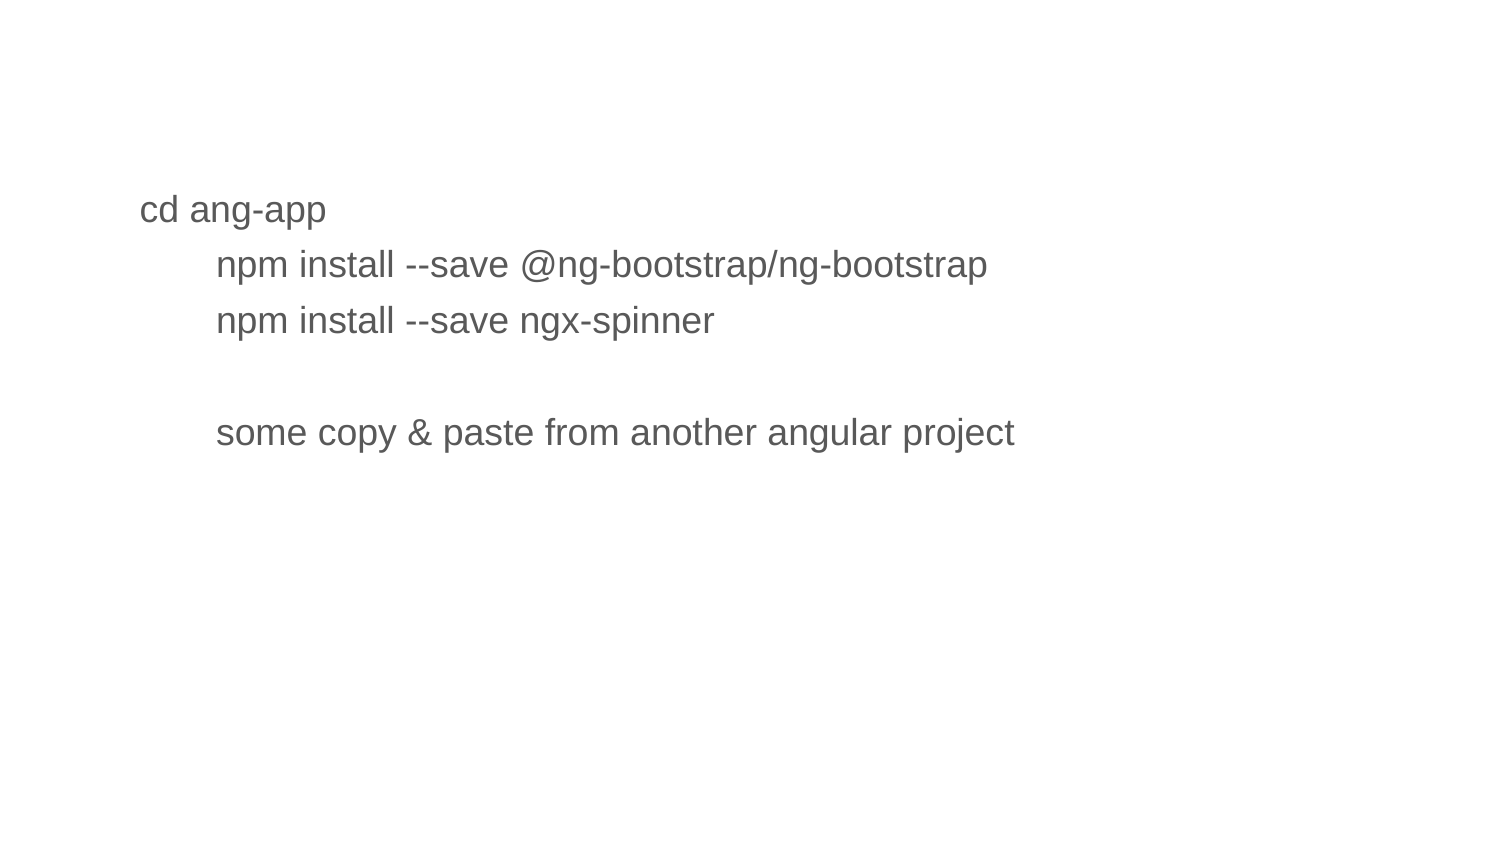

#
       cd ang-app
	npm install --save @ng-bootstrap/ng-bootstrap
	npm install --save ngx-spinner

	some copy & paste from another angular project